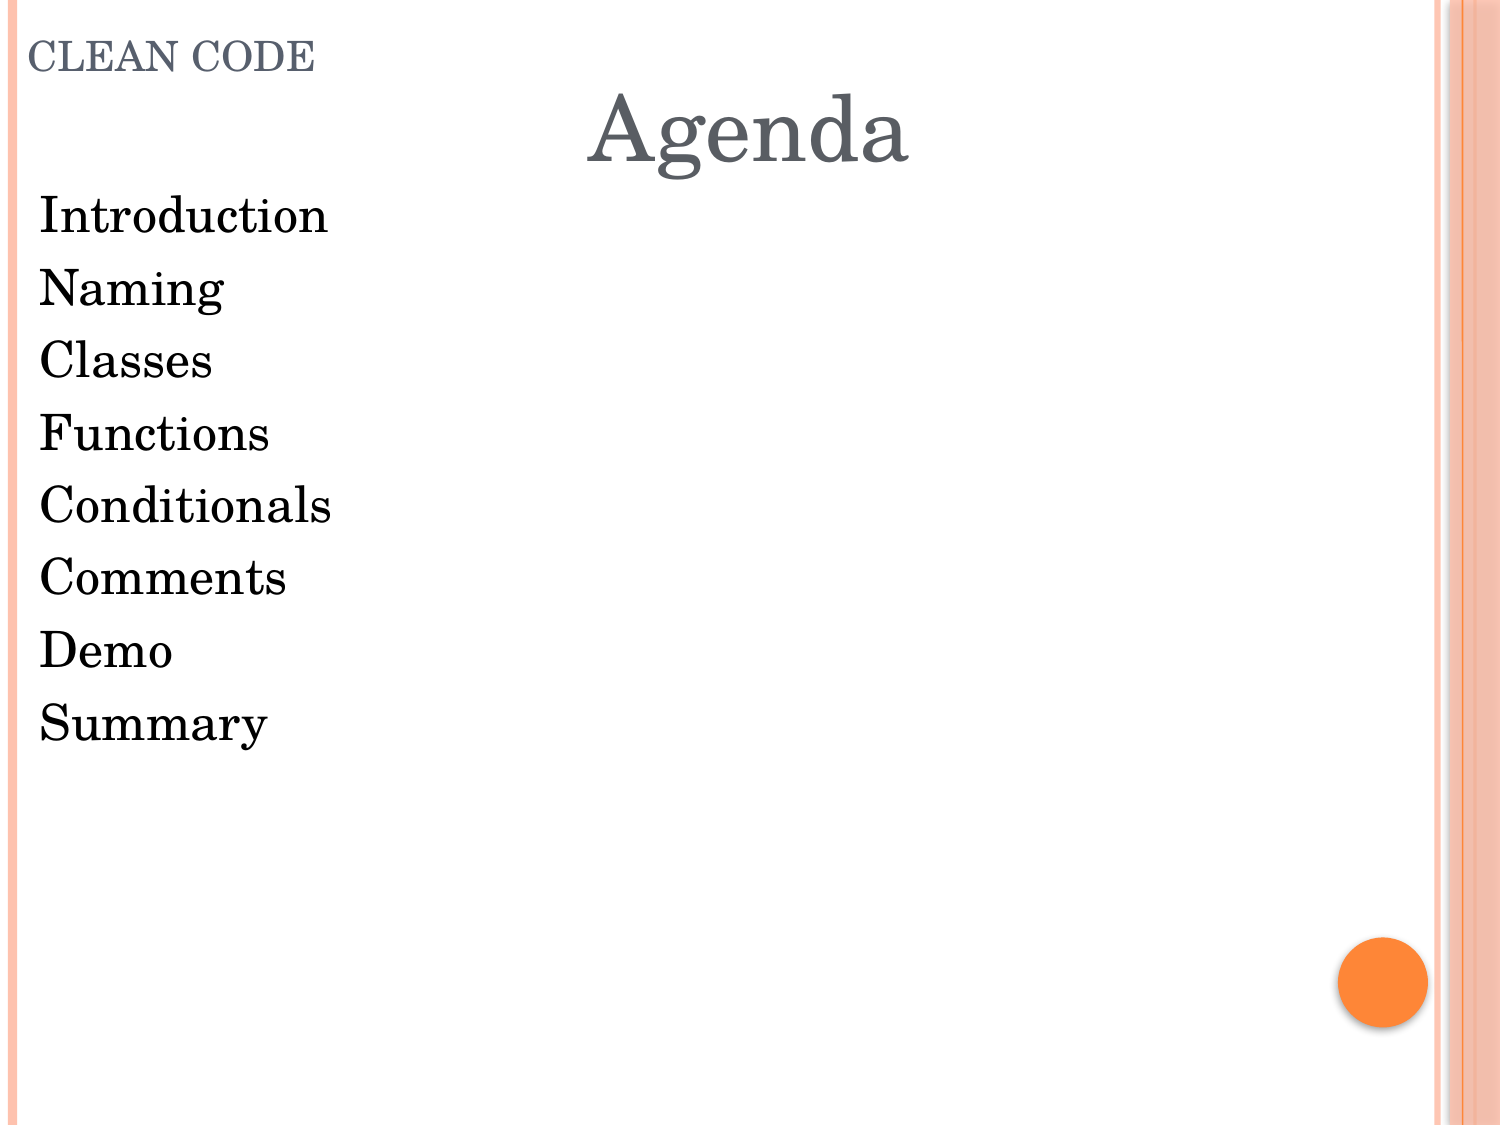

# Clean Code
Agenda
Introduction
Naming
Classes
Functions
Conditionals
Comments
Demo
Summary